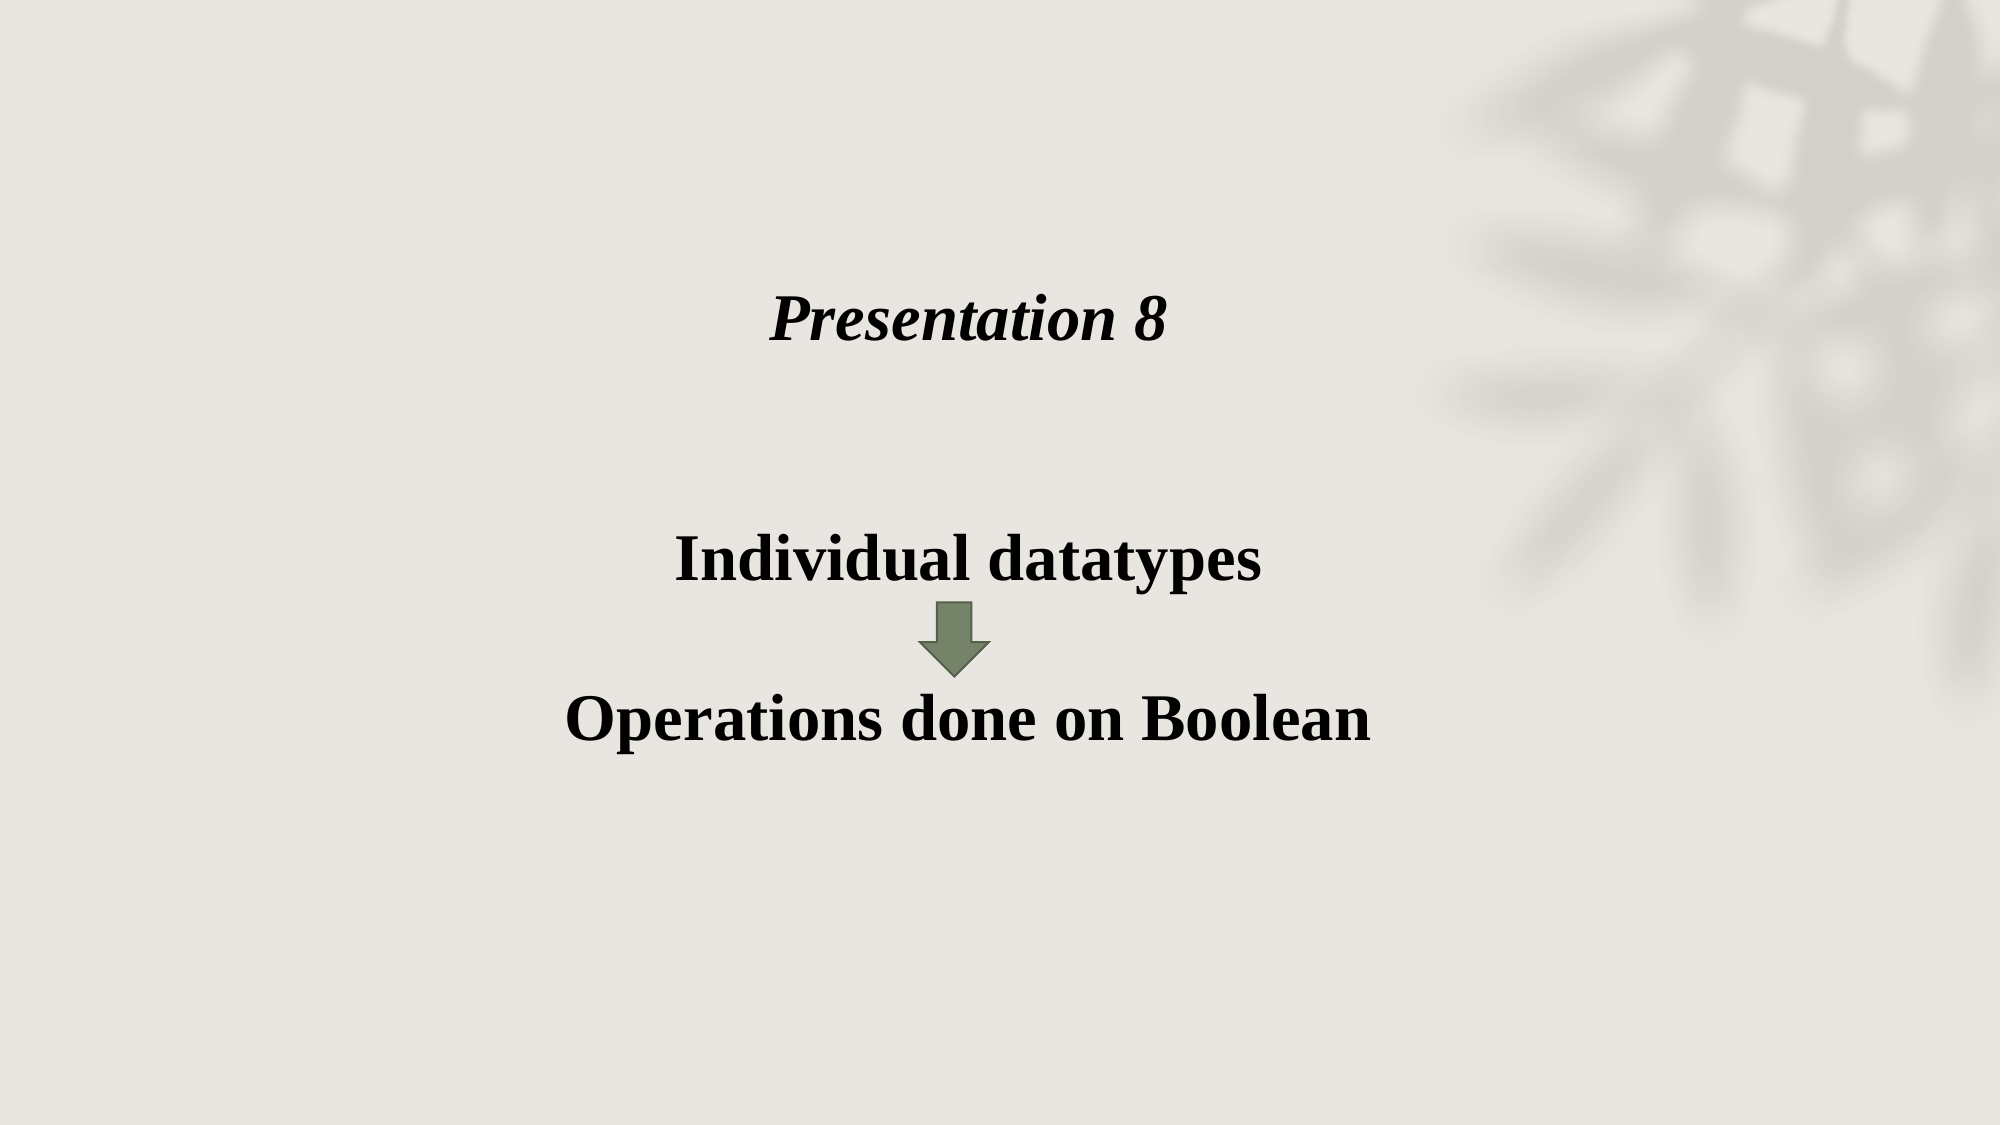

# Presentation 8 Individual datatypes Operations done on Boolean